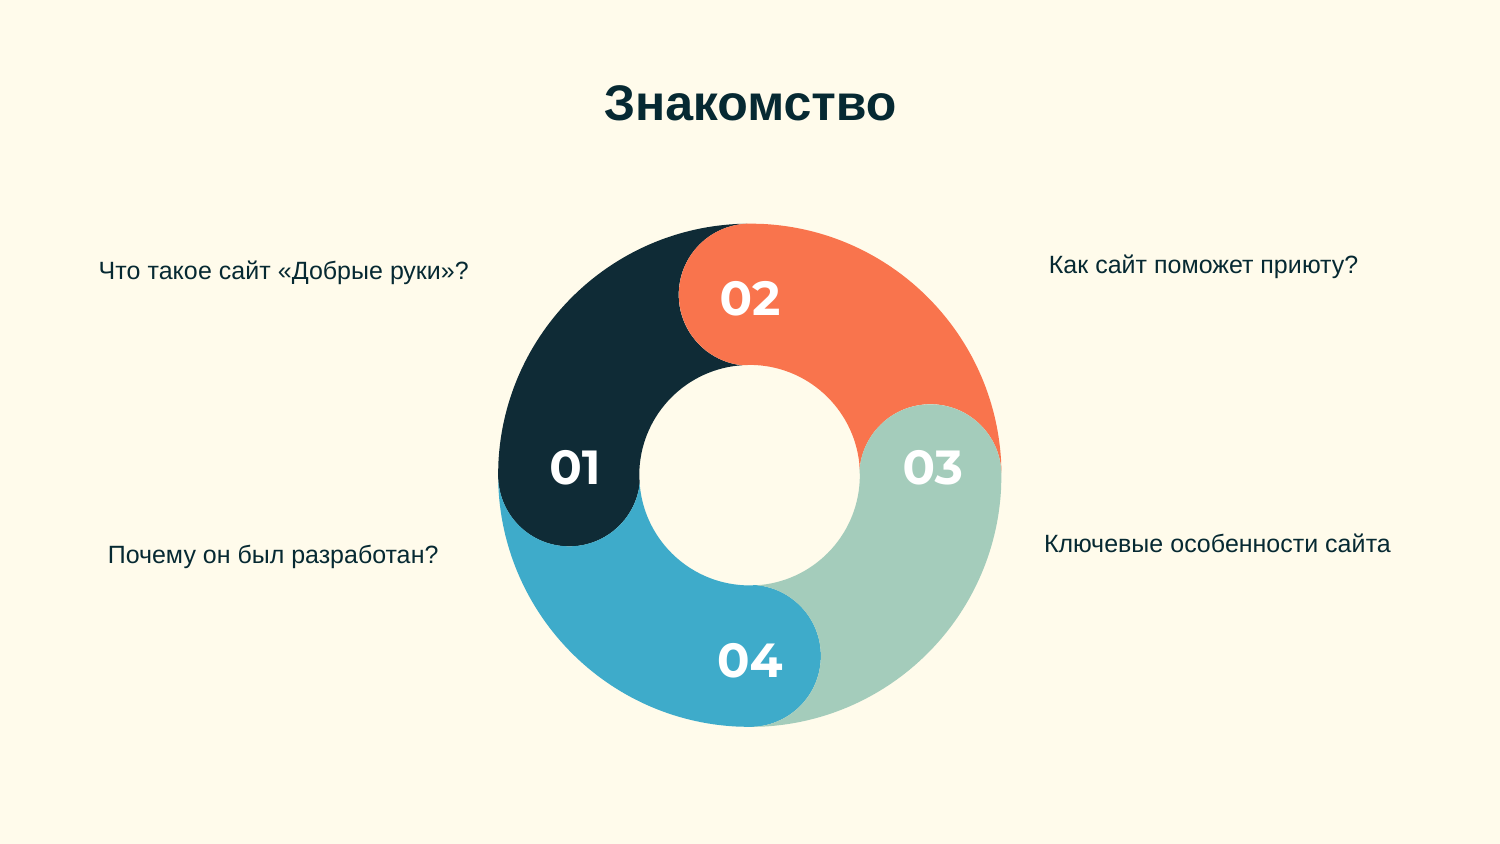

# Знакомство
Как сайт поможет приюту?
Что такое сайт «Добрые руки»?
Ключевые особенности сайта
Почему он был разработан?